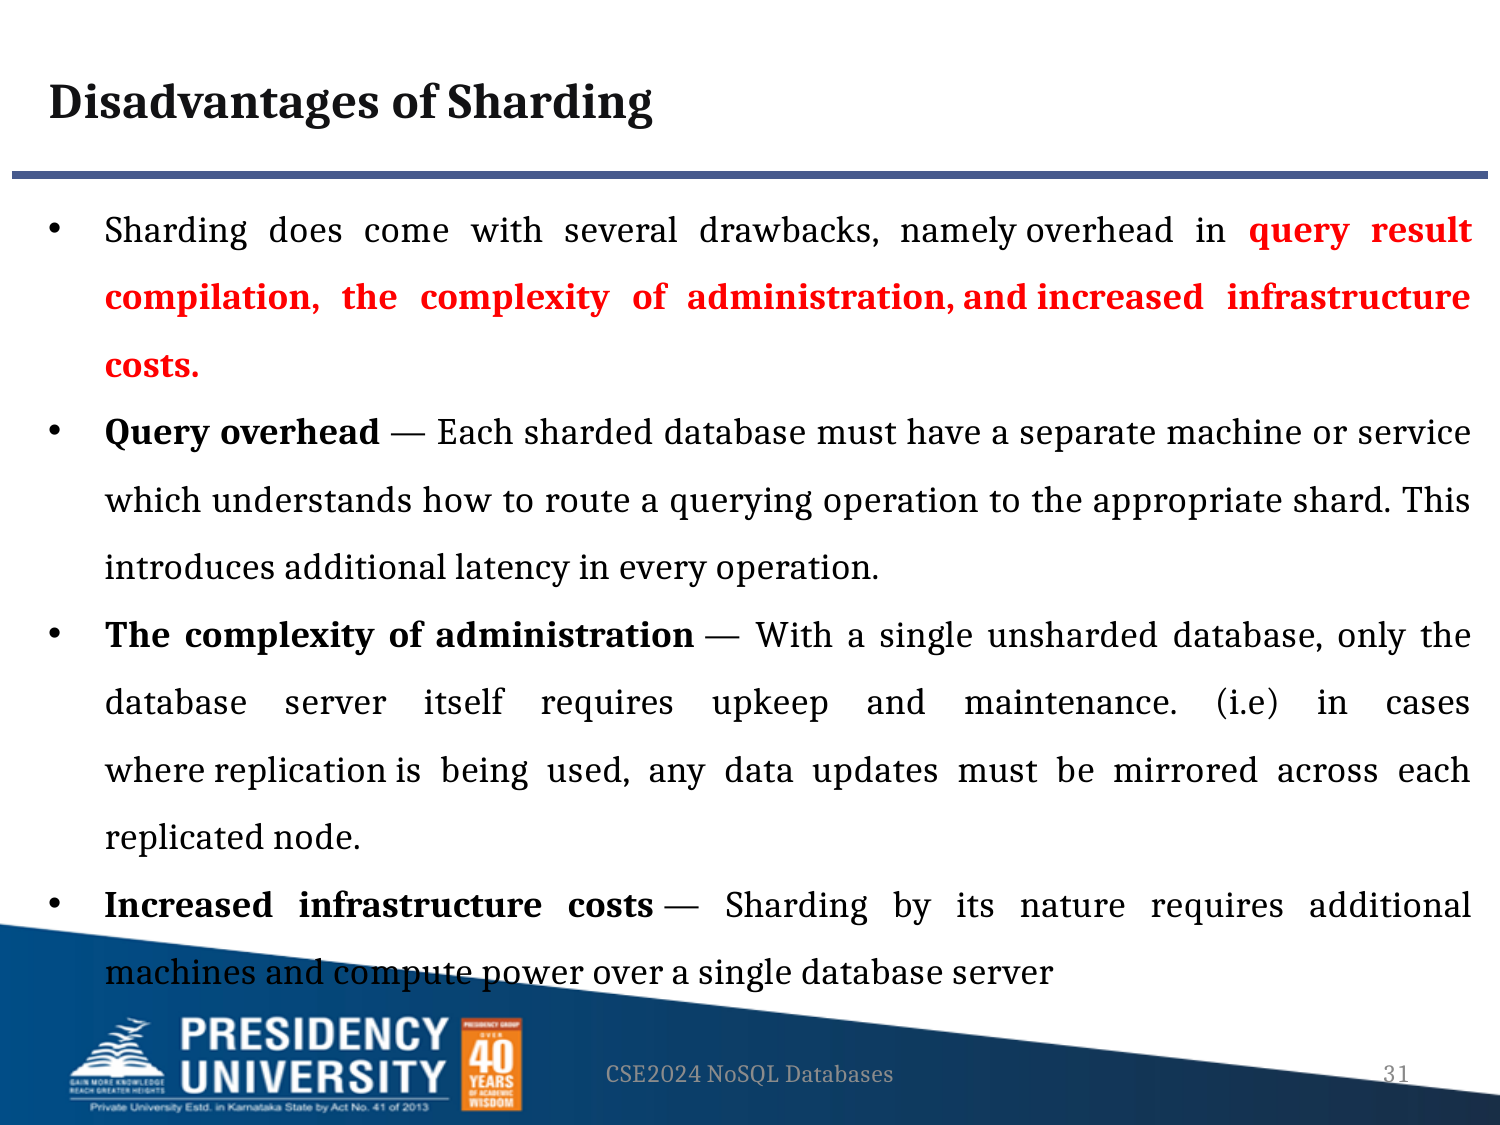

Disadvantages of Sharding
Sharding does come with several drawbacks, namely overhead in query result compilation, the complexity of administration, and increased infrastructure costs.
Query overhead — Each sharded database must have a separate machine or service which understands how to route a querying operation to the appropriate shard. This introduces additional latency in every operation.
The complexity of administration — With a single unsharded database, only the database server itself requires upkeep and maintenance. (i.e) in cases where replication is being used, any data updates must be mirrored across each replicated node.
Increased infrastructure costs — Sharding by its nature requires additional machines and compute power over a single database server

CSE2024 NoSQL Databases
31